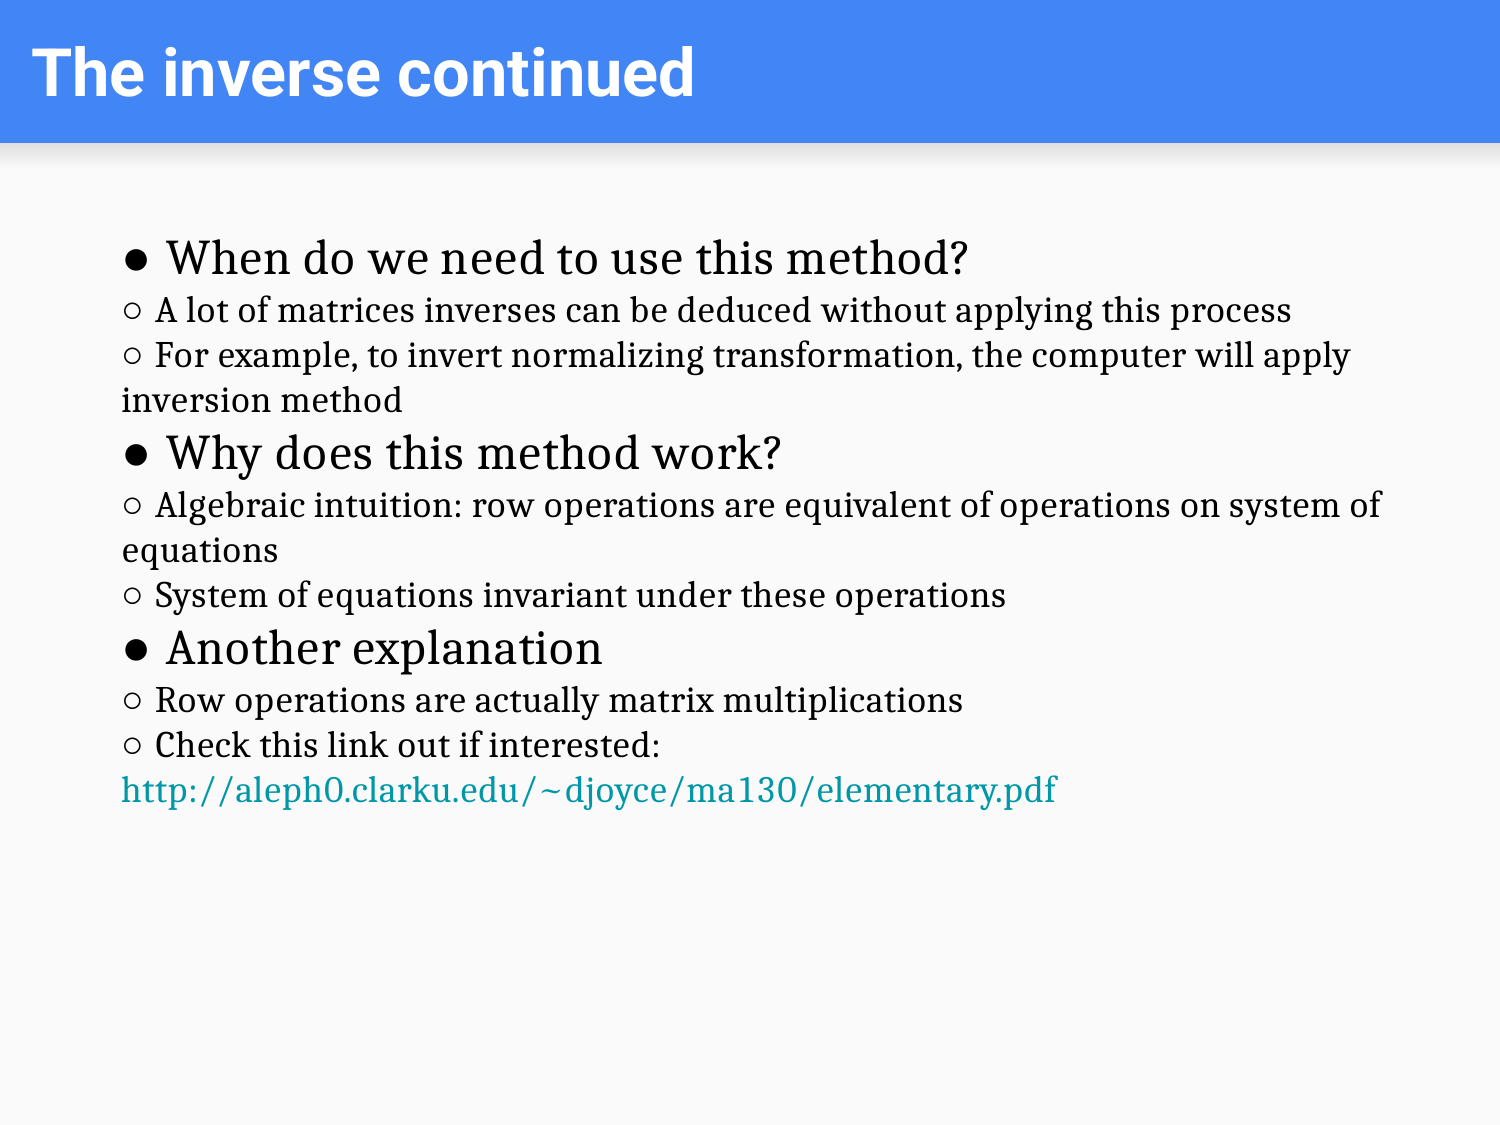

# The inverse continued
● When do we need to use this method?
○ A lot of matrices inverses can be deduced without applying this process
○ For example, to invert normalizing transformation, the computer will apply inversion method
● Why does this method work?
○ Algebraic intuition: row operations are equivalent of operations on system of equations
○ System of equations invariant under these operations
● Another explanation
○ Row operations are actually matrix multiplications
○ Check this link out if interested: http://aleph0.clarku.edu/~djoyce/ma130/elementary.pdf